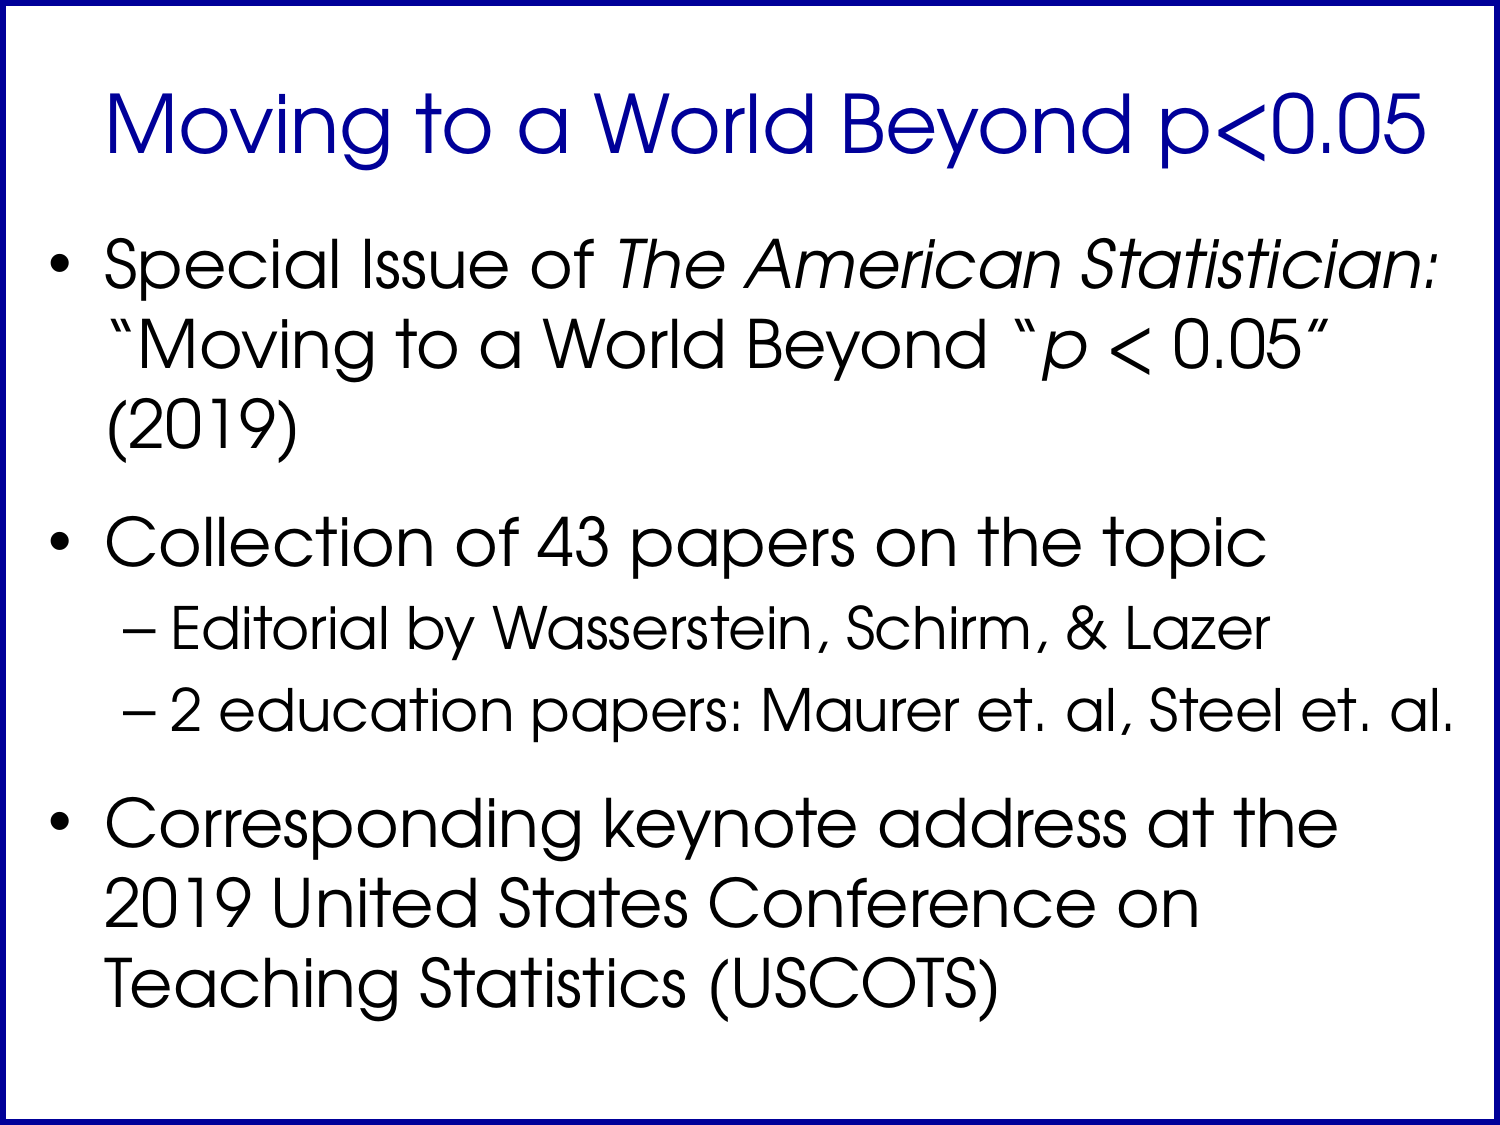

# Moving to a World Beyond p<0.05
Special Issue of The American Statistician: “Moving to a World Beyond “p < 0.05” (2019)
Collection of 43 papers on the topic
Editorial by Wasserstein, Schirm, & Lazer
2 education papers: Maurer et. al, Steel et. al.
Corresponding keynote address at the 2019 United States Conference on Teaching Statistics (USCOTS)